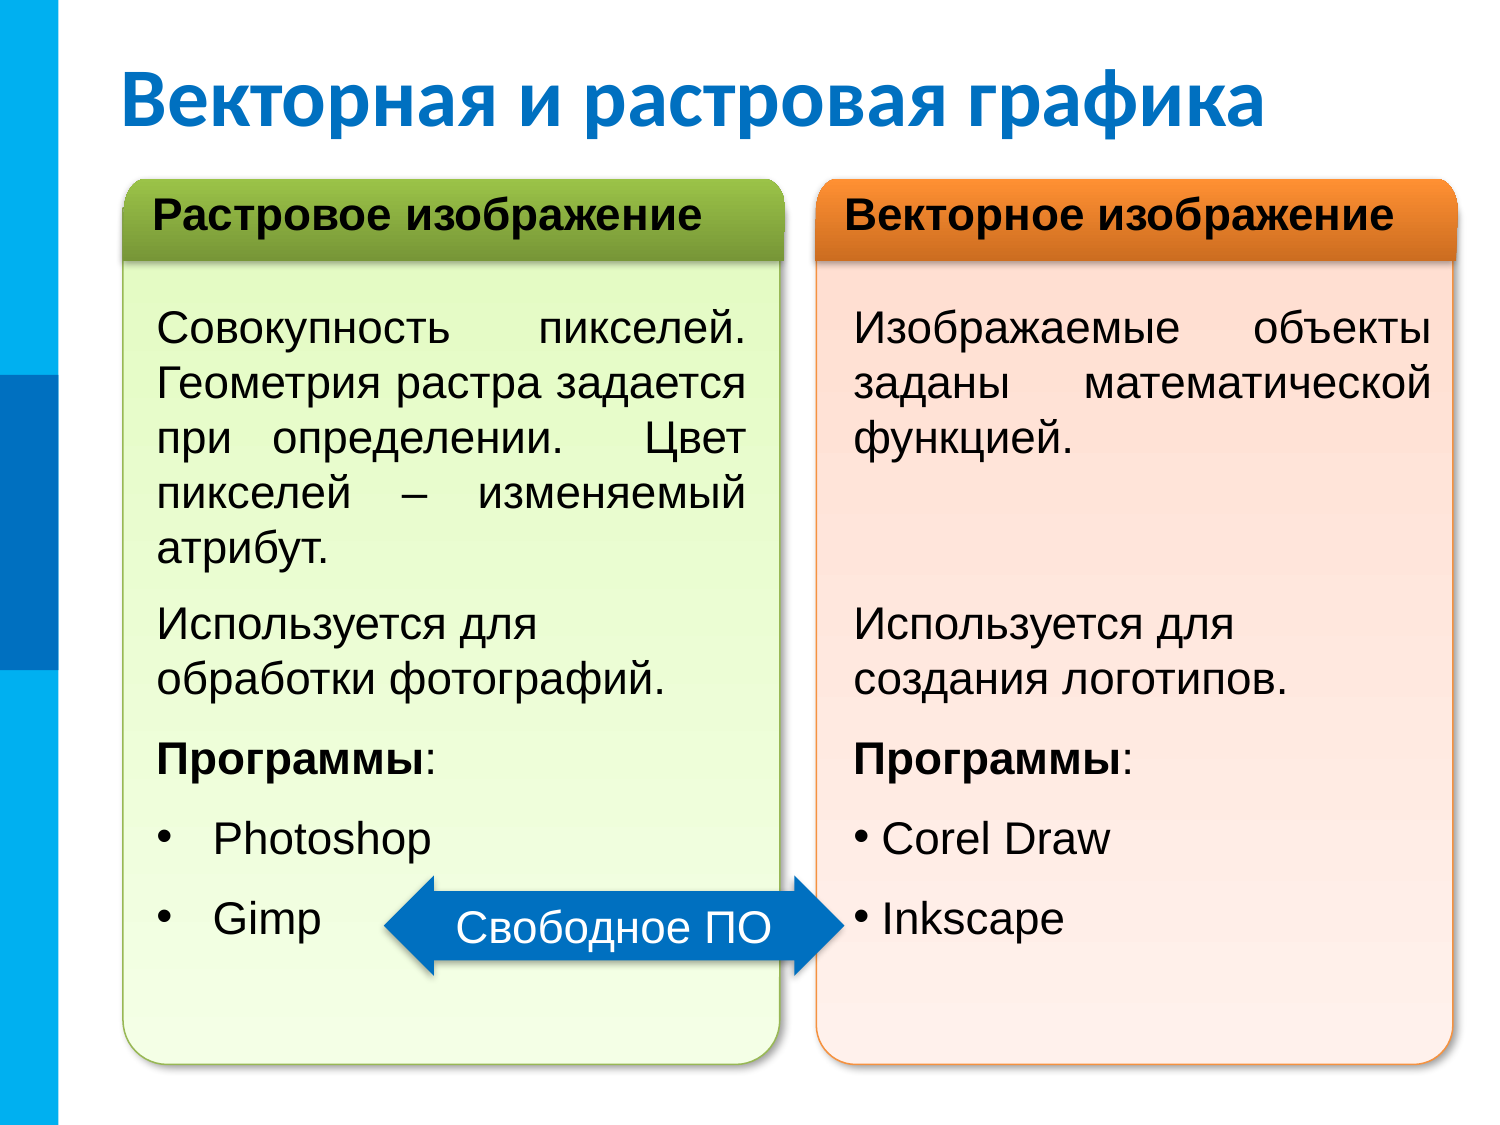

# Векторная и растровая графика
Растровое изображение

Векторное изображение

Совокупность пикселей. Геометрия растра задается при определении.  Цвет пикселей – изменяемый атрибут.

Изображаемые объекты заданы математической функцией.

Используется для обработки фотографий.
Программы:
Photoshop
Gimp
Используется для создания логотипов.
Программы:
Corel Draw
Inkscape
Свободное ПО